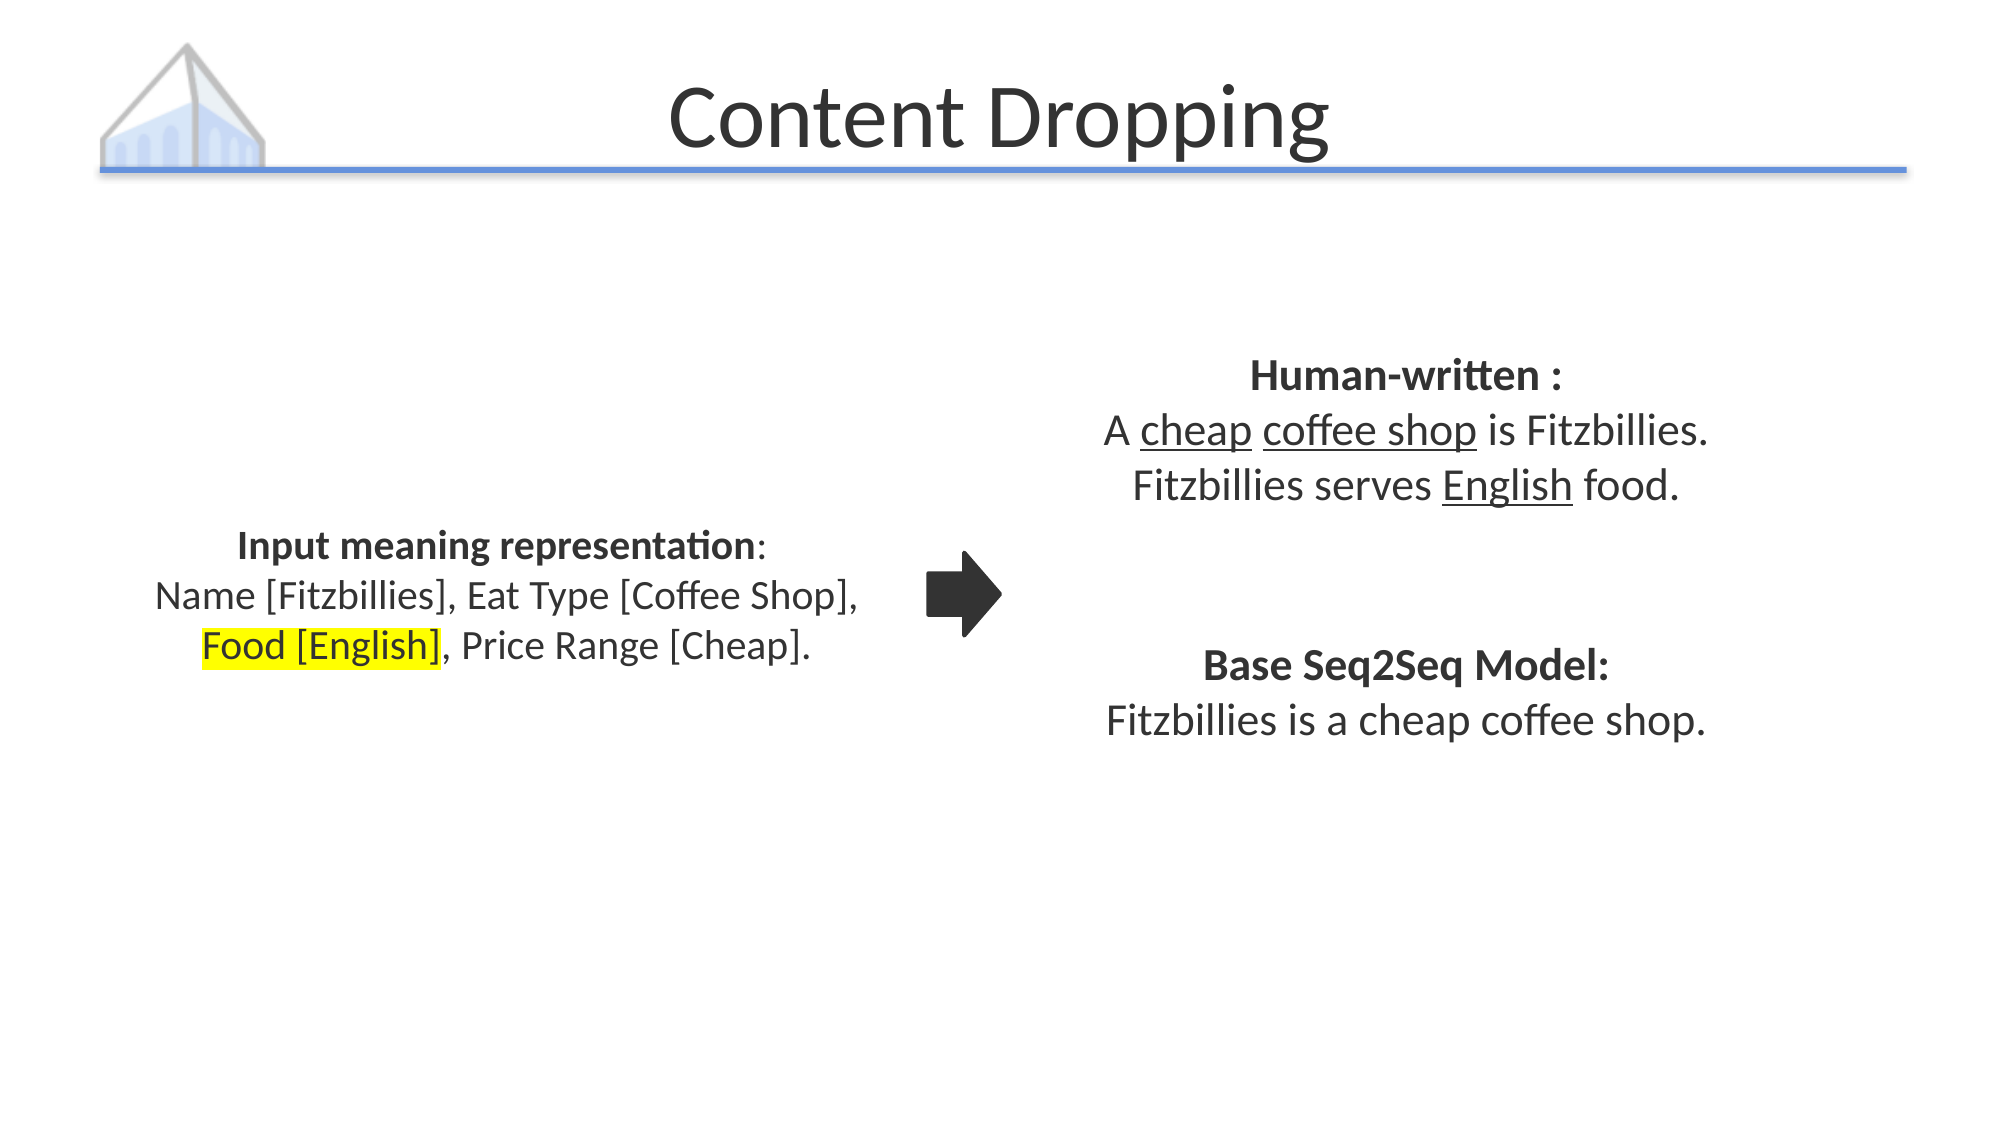

# Content Dropping
Human-written :
A cheap coffee shop is Fitzbillies. Fitzbillies serves English food.
Input meaning representation:
Name [Fitzbillies], Eat Type [Coffee Shop],
Food [English], Price Range [Cheap].

Base Seq2Seq Model:
Fitzbillies is a cheap coffee shop.